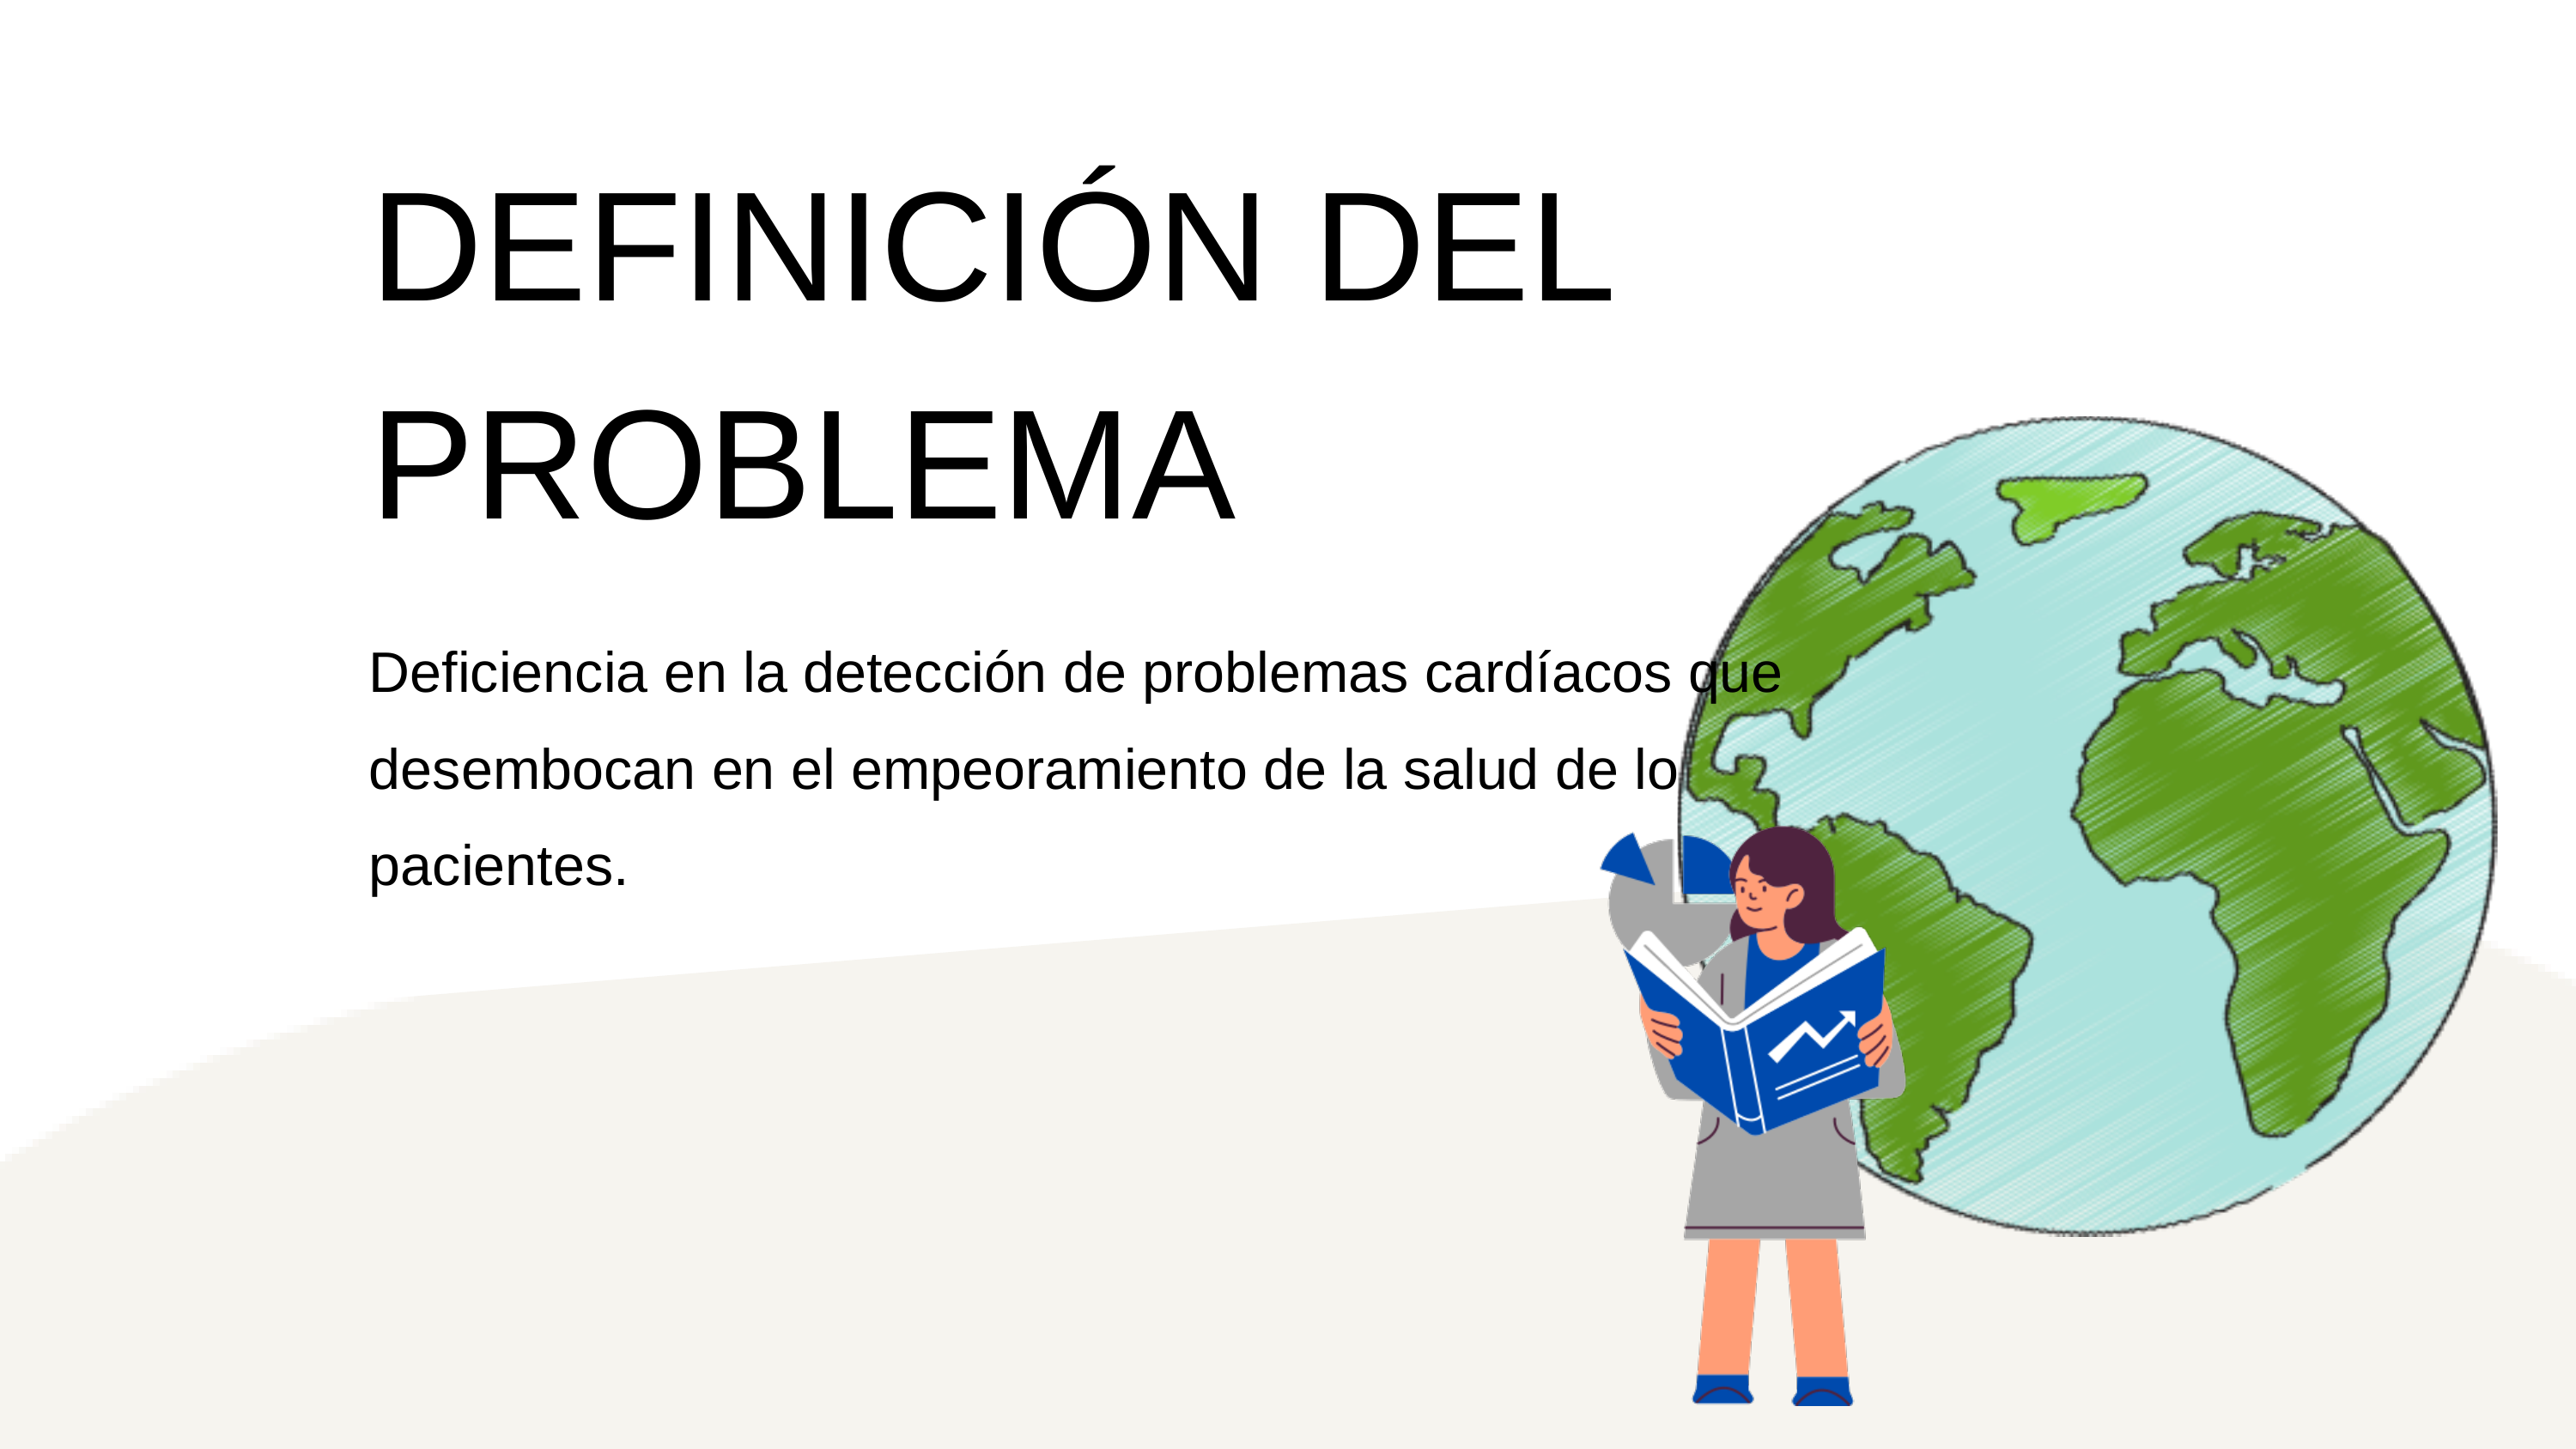

DEFINICIÓN DEL PROBLEMA

Deficiencia en la detección de problemas cardíacos que desembocan en el empeoramiento de la salud de lo pacientes.